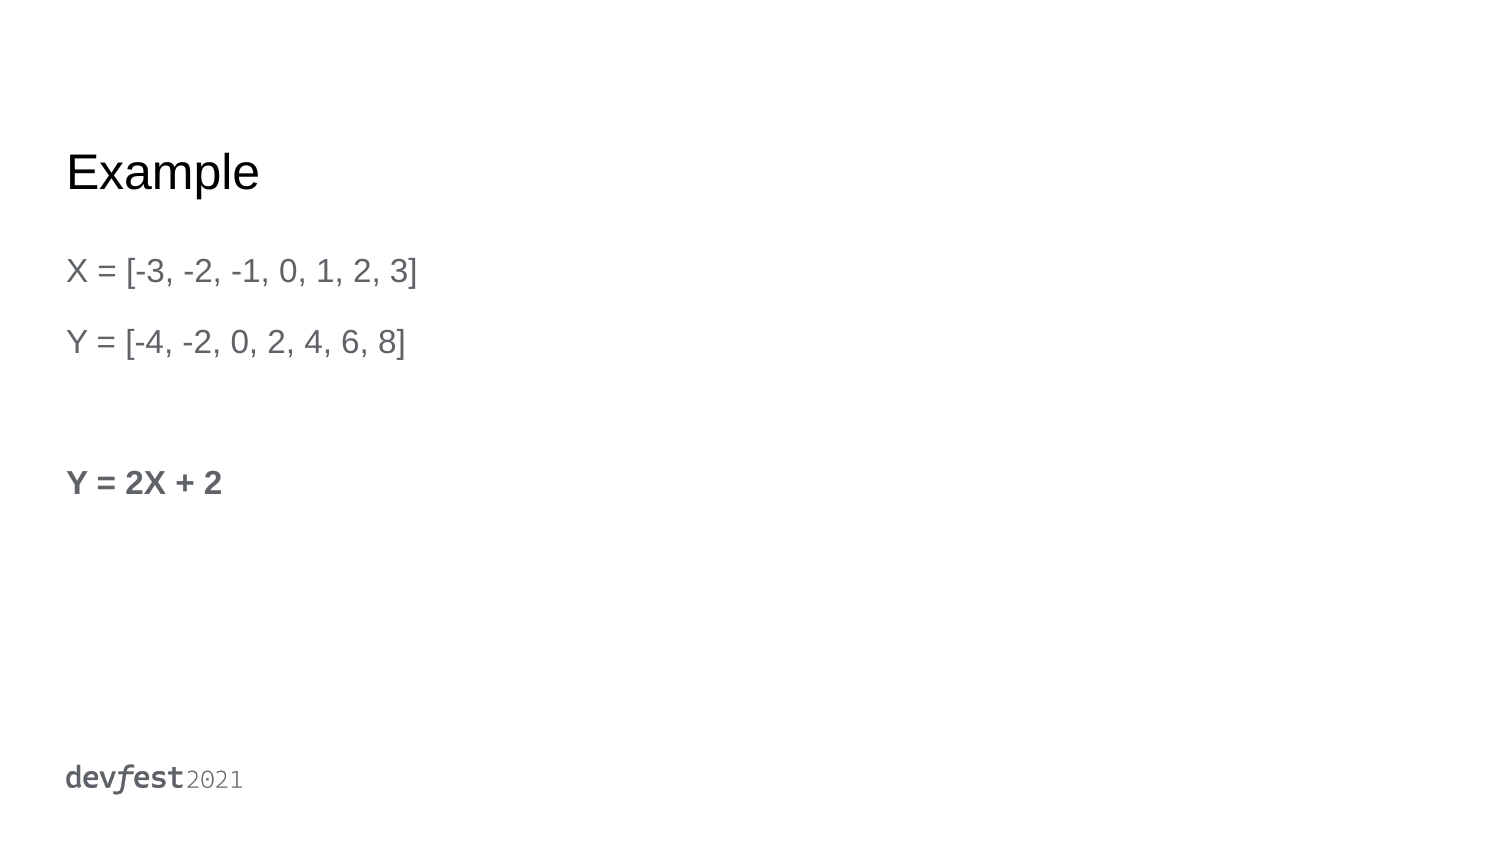

# Example
X = [-3, -2, -1, 0, 1, 2, 3]
Y = [-4, -2, 0, 2, 4, 6, 8]

Y = 2X + 2